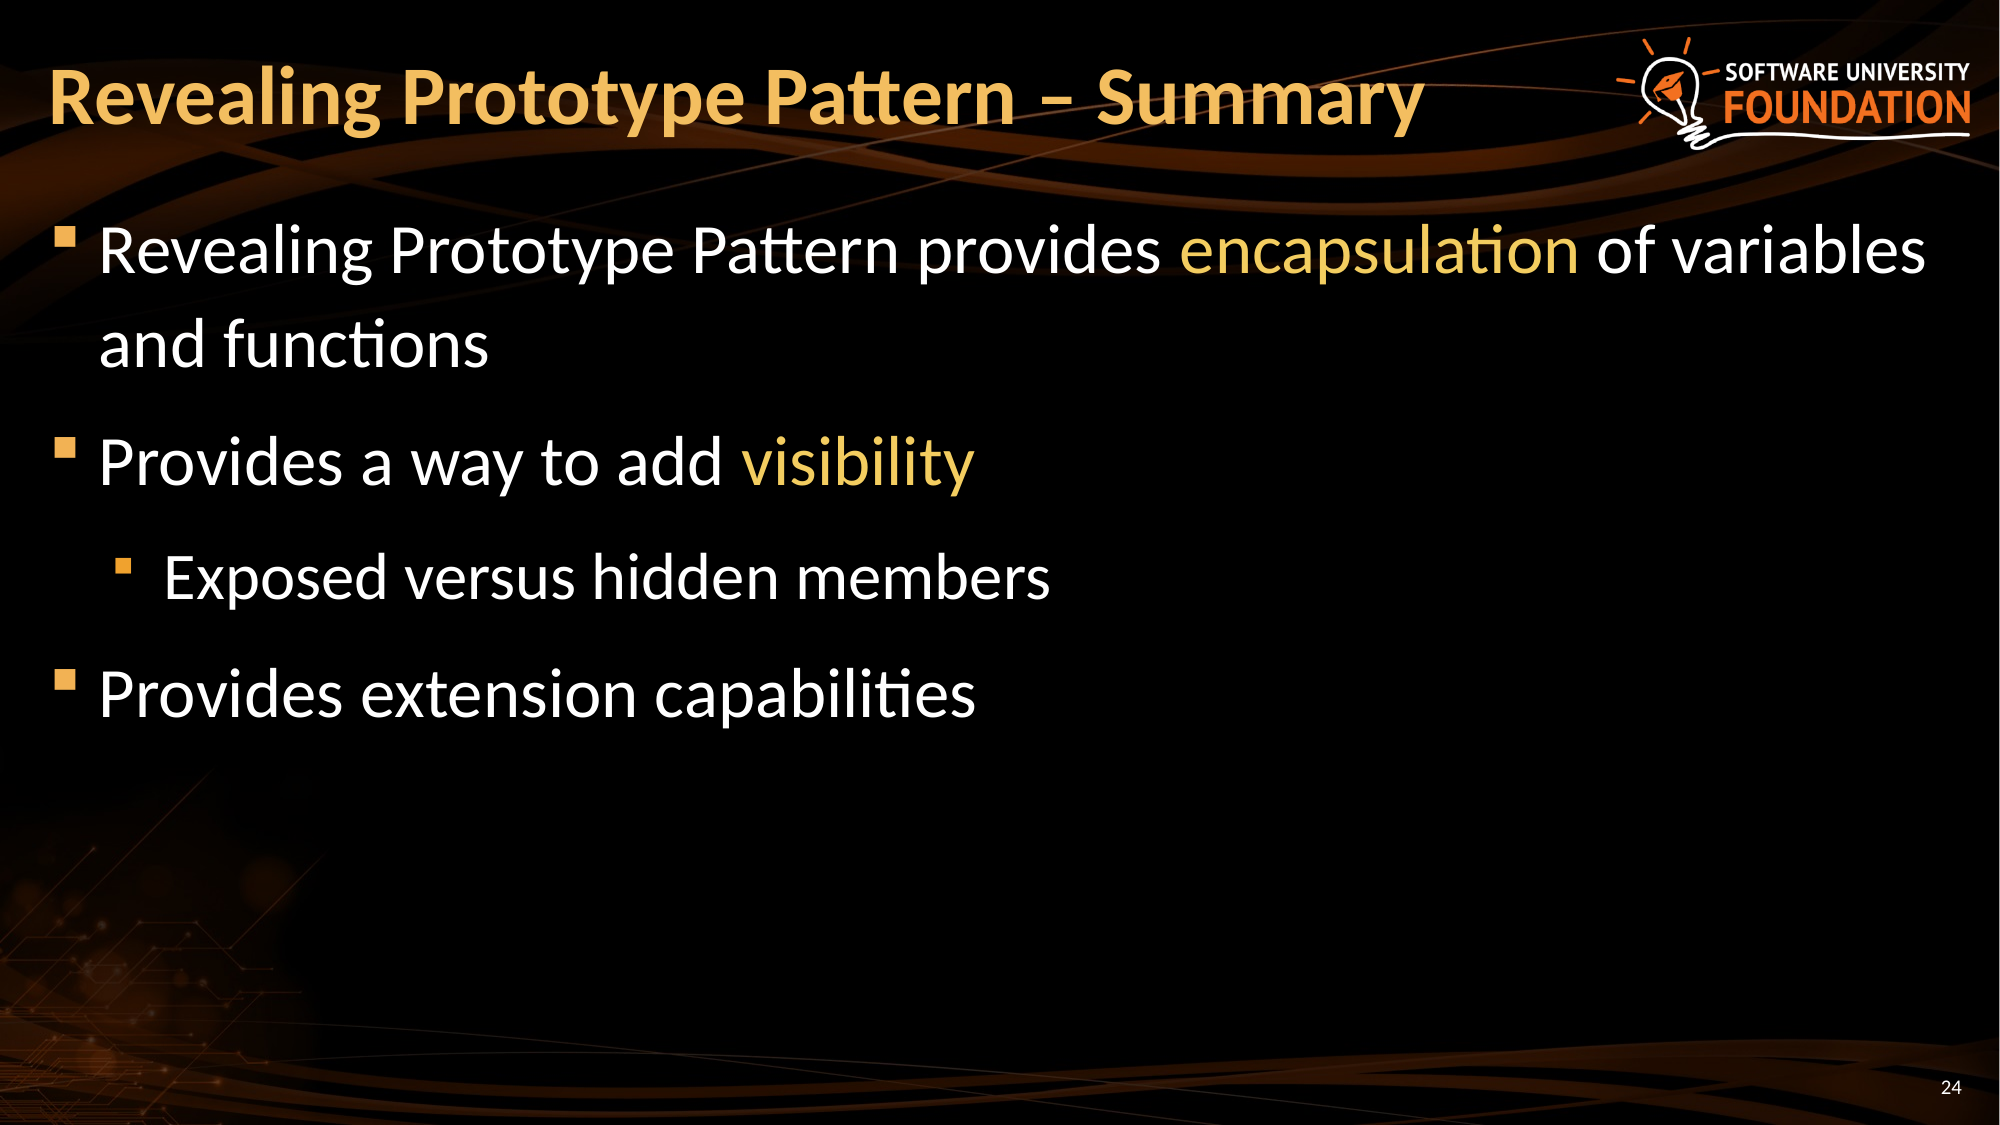

# Revealing Prototype Pattern – Summary
Revealing Prototype Pattern provides encapsulation of variables and functions
Provides a way to add visibility
 Exposed versus hidden members
Provides extension capabilities
24